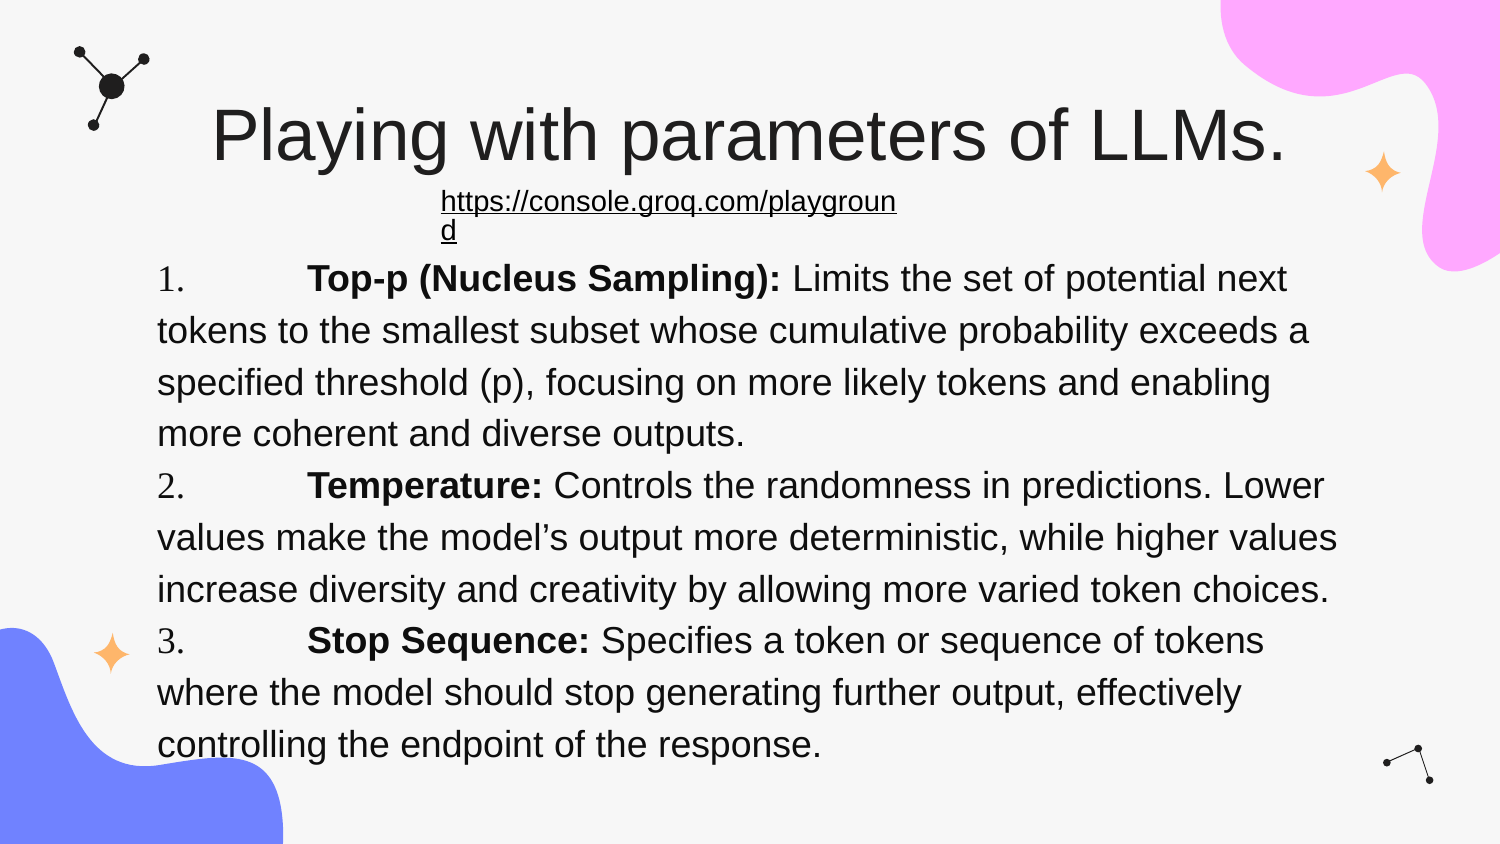

# Playing with parameters of LLMs.
https://console.groq.com/playground
	1.	Top-p (Nucleus Sampling): Limits the set of potential next tokens to the smallest subset whose cumulative probability exceeds a specified threshold (p), focusing on more likely tokens and enabling more coherent and diverse outputs.
	2.	Temperature: Controls the randomness in predictions. Lower values make the model’s output more deterministic, while higher values increase diversity and creativity by allowing more varied token choices.
	3.	Stop Sequence: Specifies a token or sequence of tokens where the model should stop generating further output, effectively controlling the endpoint of the response.